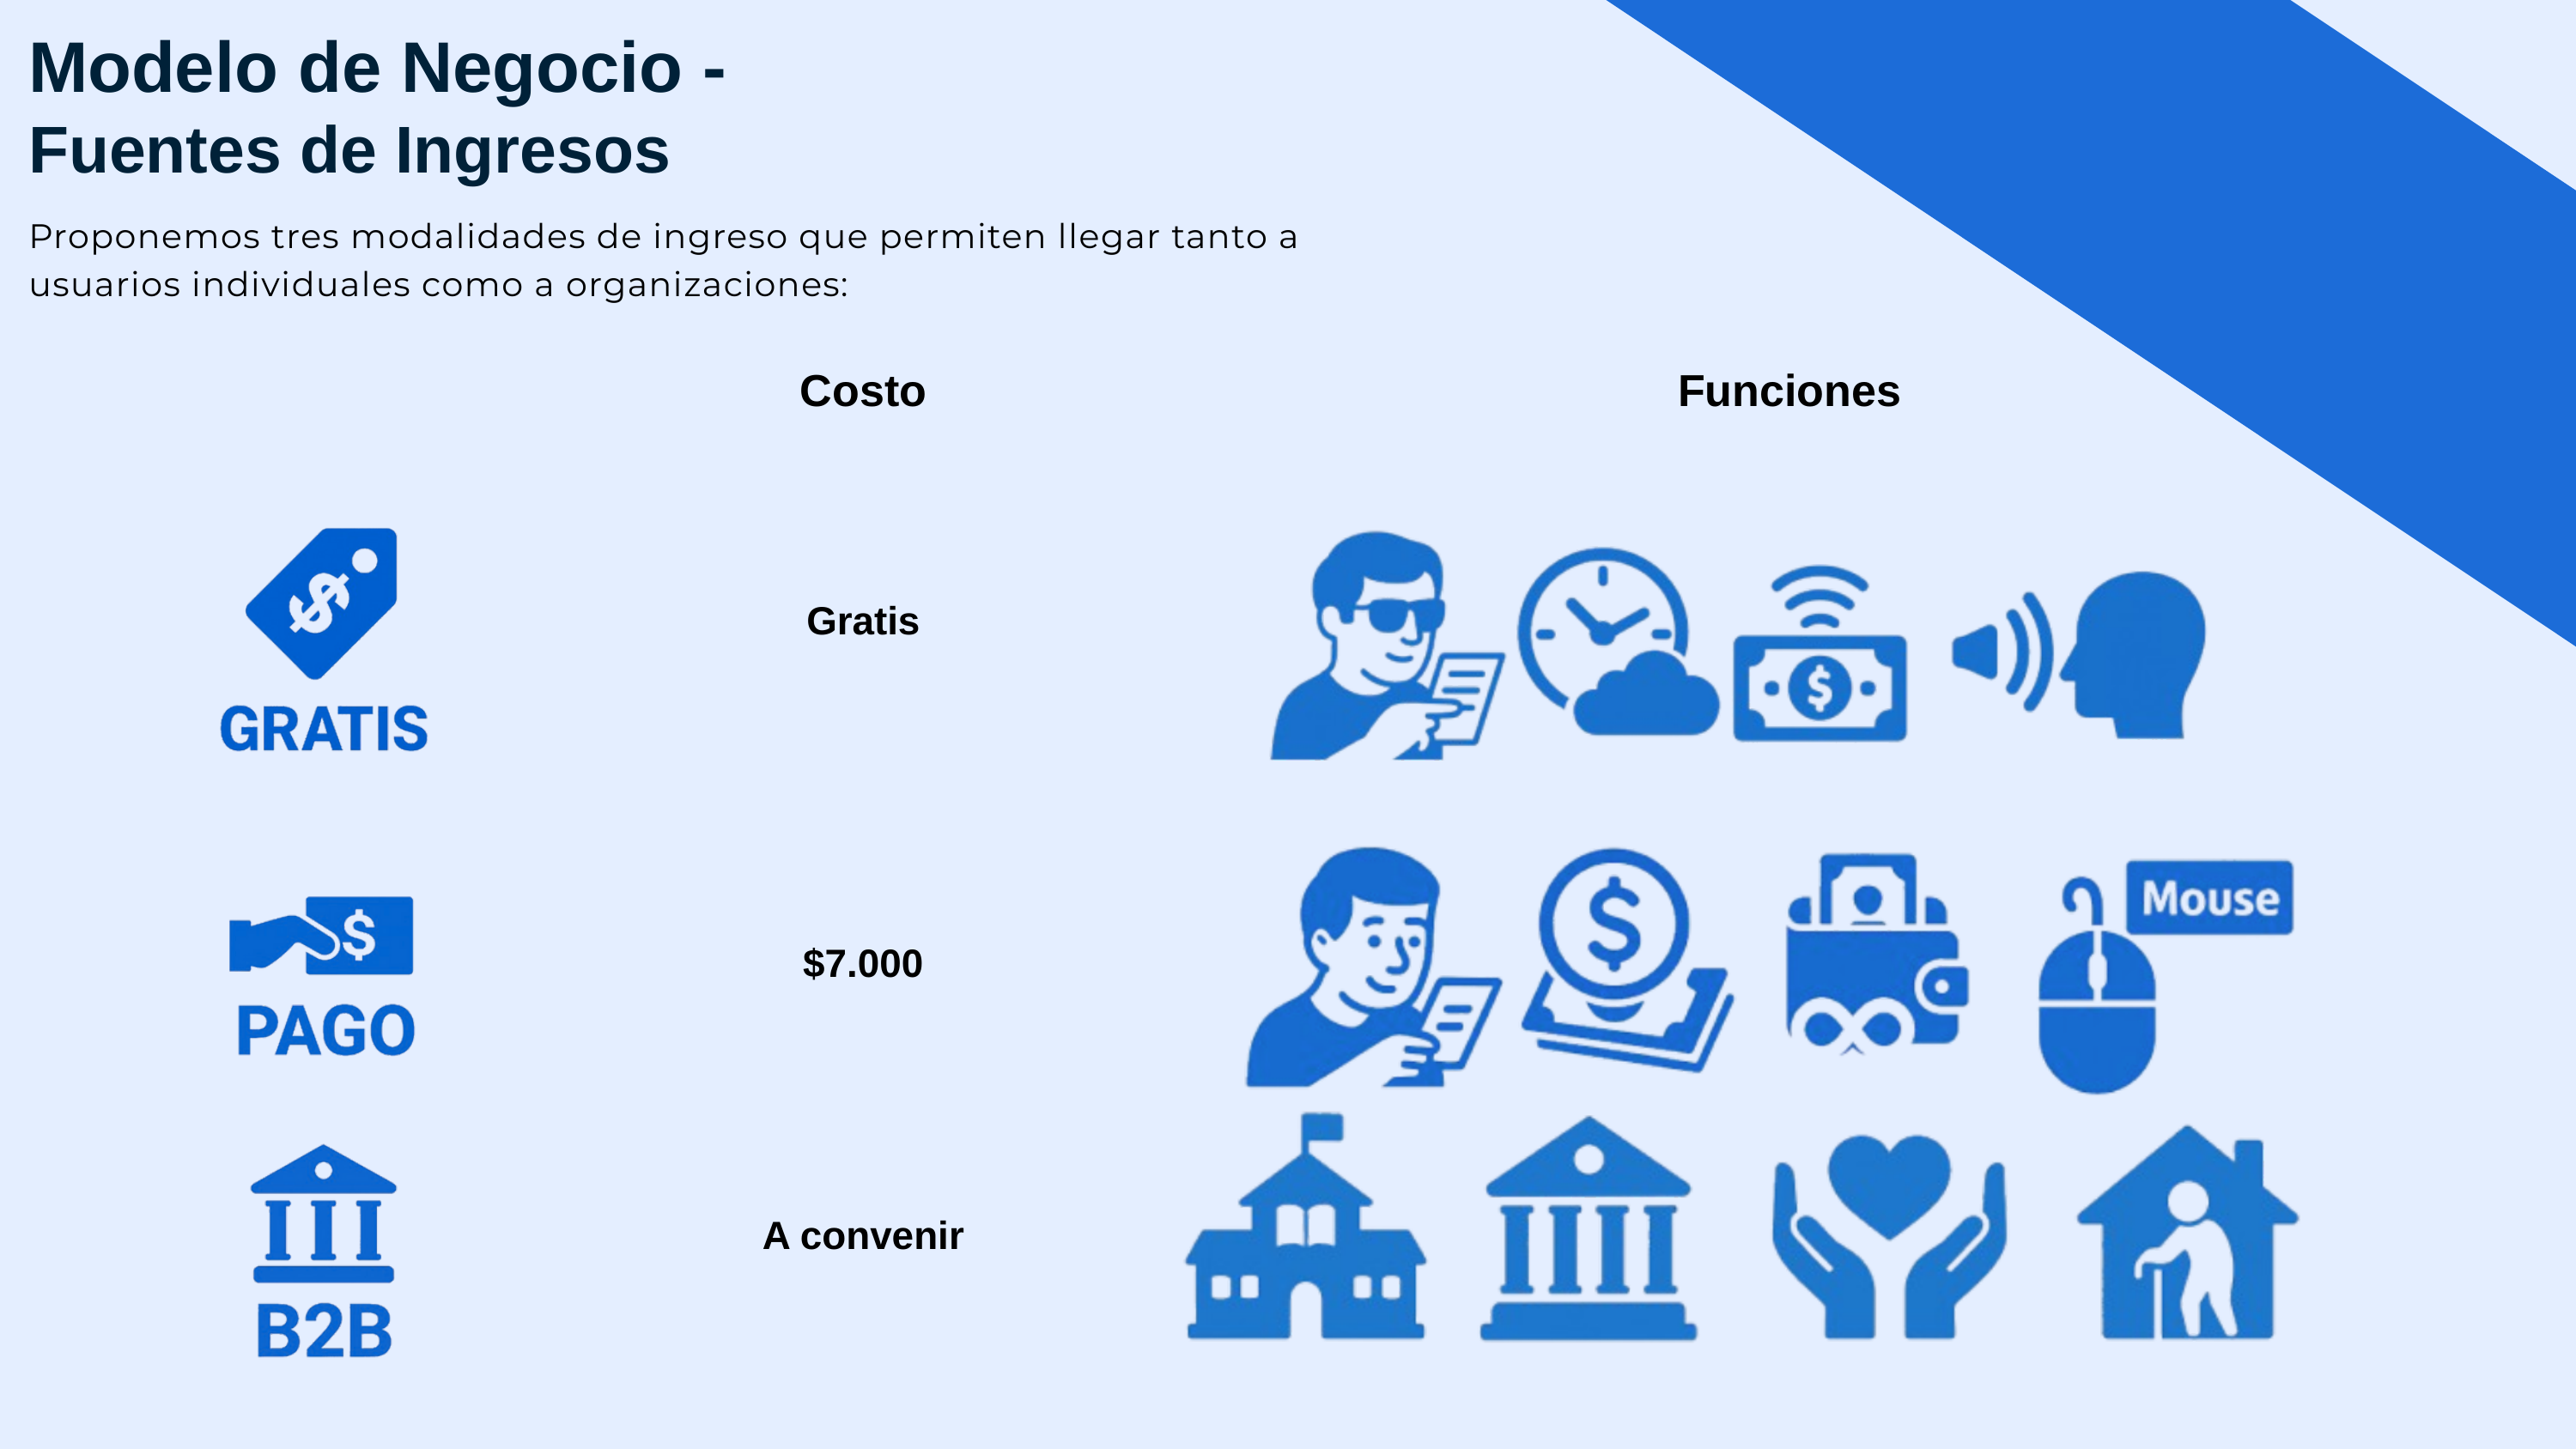

Modelo de Negocio -
Fuentes de Ingresos

Proponemos tres modalidades de ingreso que permiten llegar tanto a usuarios individuales como a organizaciones:

Costo
Funciones

Gratis

$7.000

A convenir